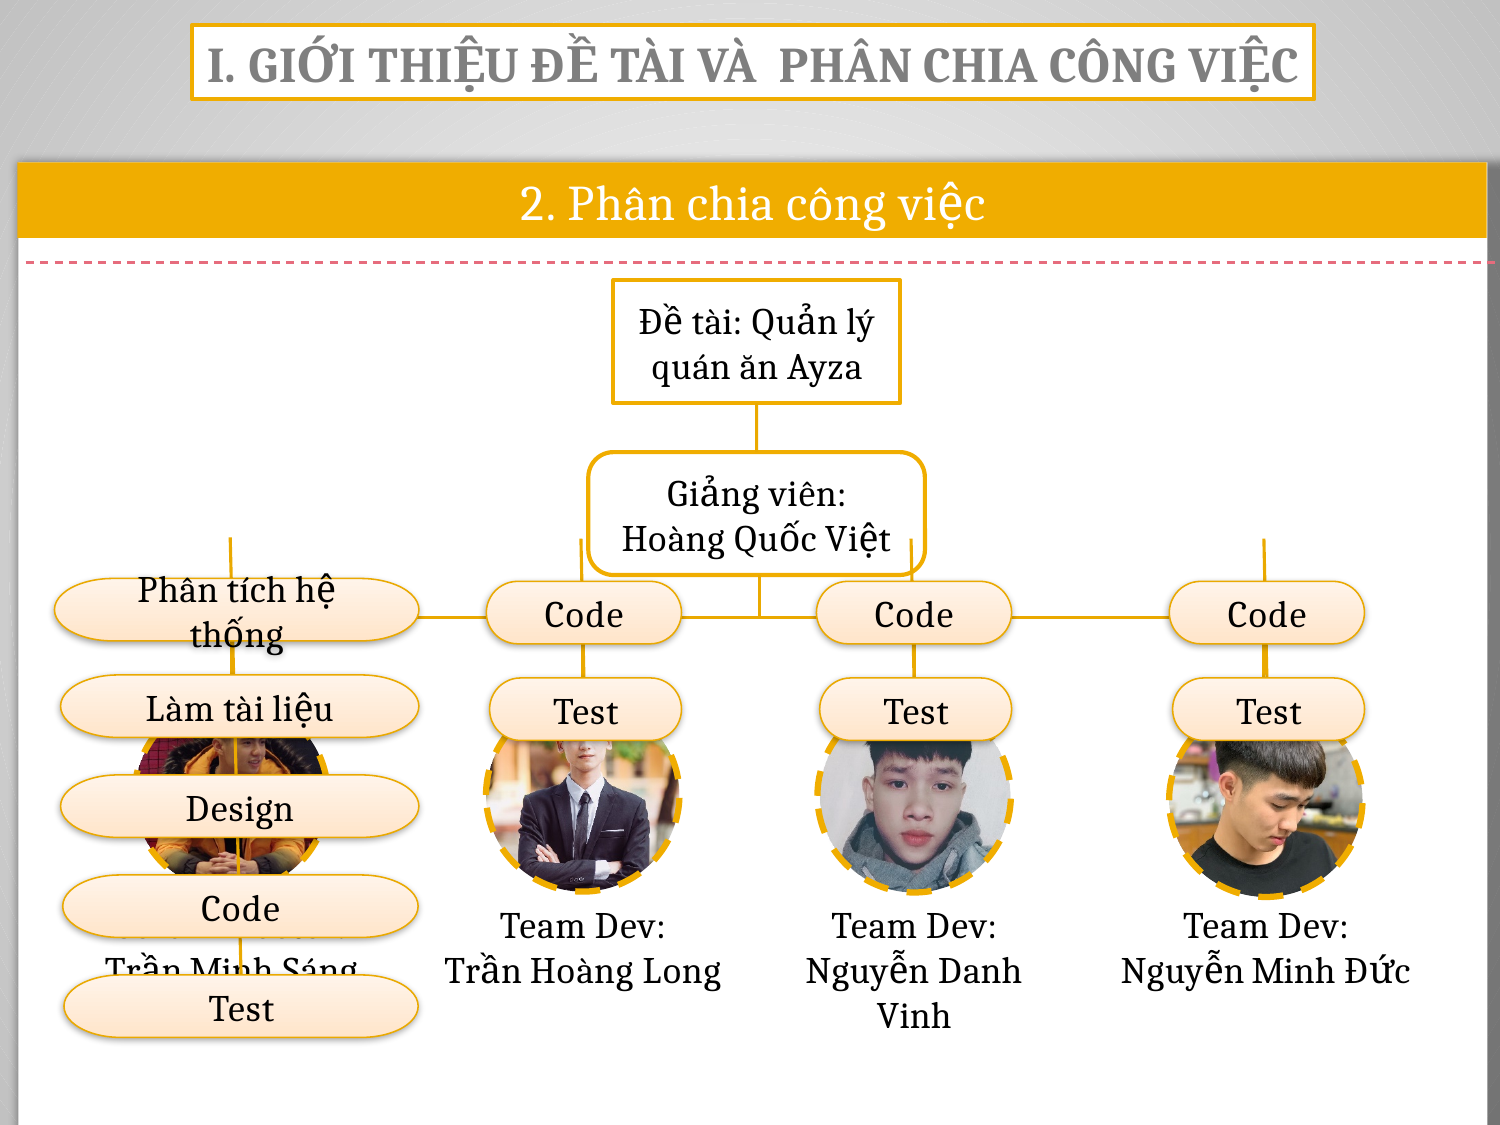

I. GIỚI THIỆU ĐỀ TÀI VÀ  PHÂN CHIA CÔNG VIỆC
2. Phân chia công việc

Nội dung 02
Đề tài: Quản lý quán ăn Ayza
Giảng viên:
Hoàng Quốc Việt
Phân tích hệ thống
Làm tài liệu
Design
Code
Test
Code
Test
Code
Test
Code
Test

Team Dev:
Nguyễn Danh Vinh
Team Dev:
Nguyễn Minh Đức
Scrum Master:
Trần Minh Sáng
Team Dev:
Trần Hoàng Long